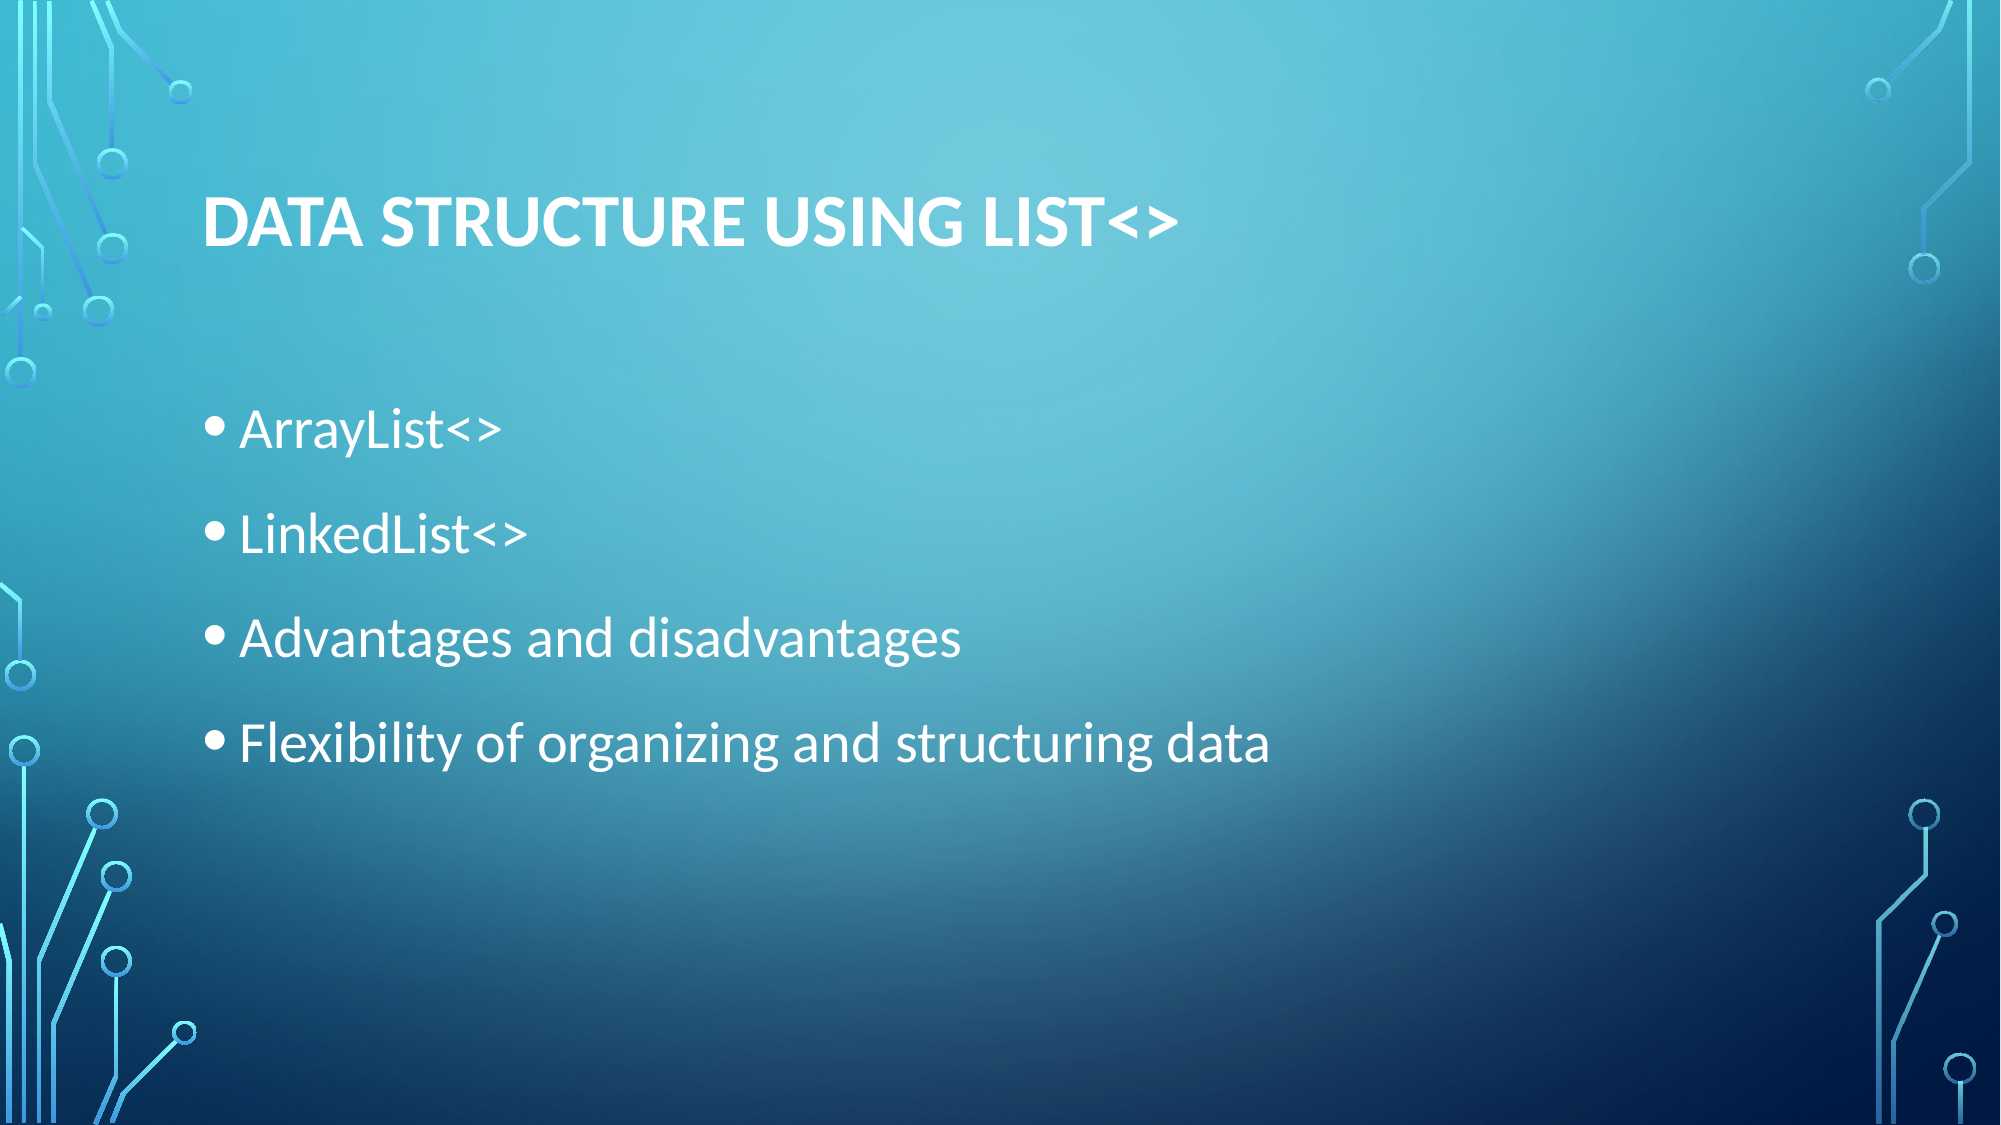

# DATA STRUCTURE using List<>
ArrayList<>
LinkedList<>
Advantages and disadvantages
Flexibility of organizing and structuring data